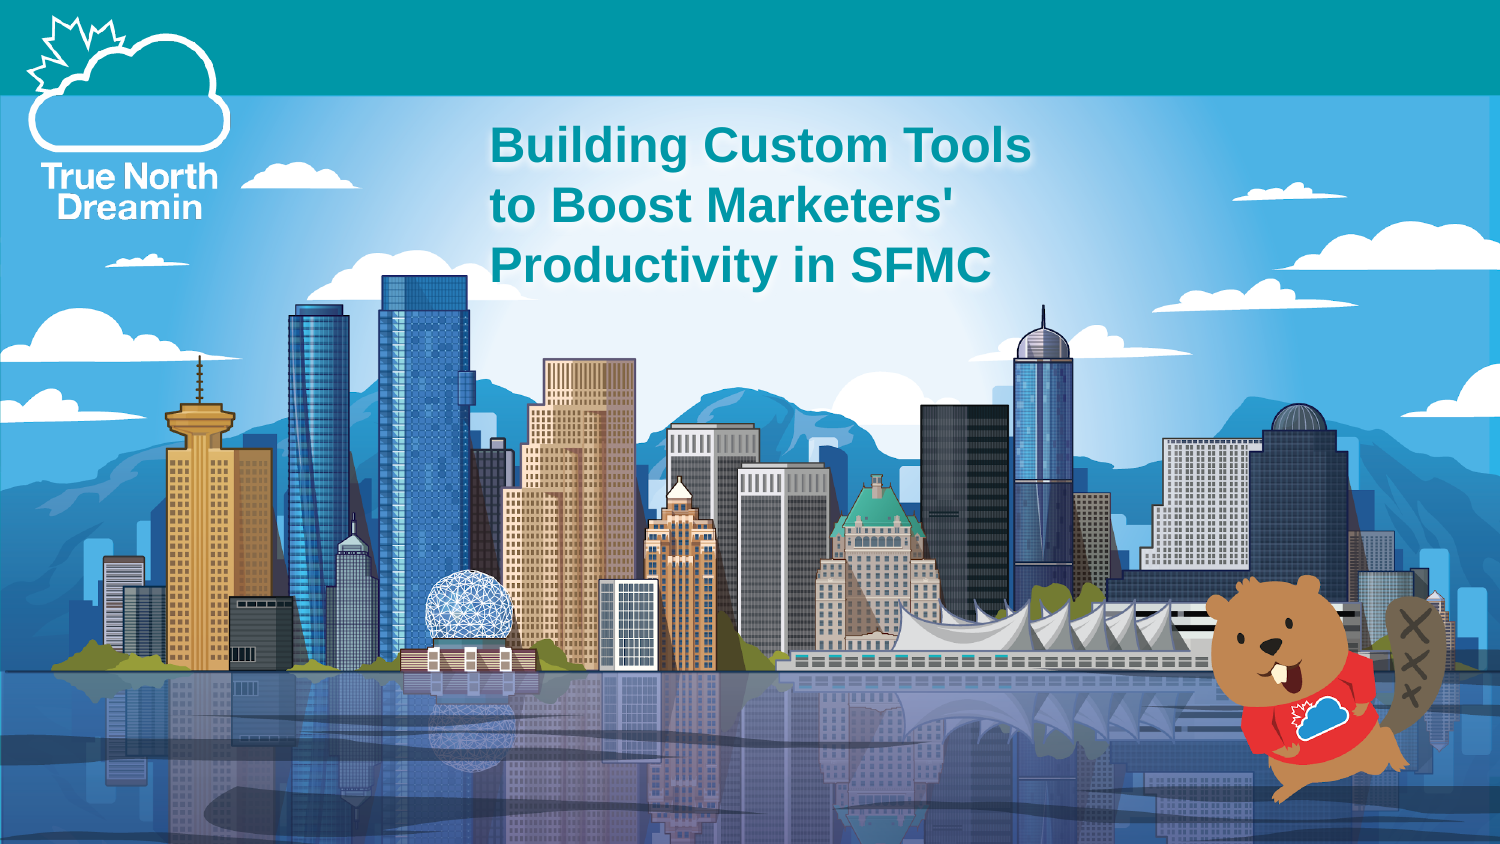

Building Custom Tools
to Boost Marketers' Productivity in SFMC